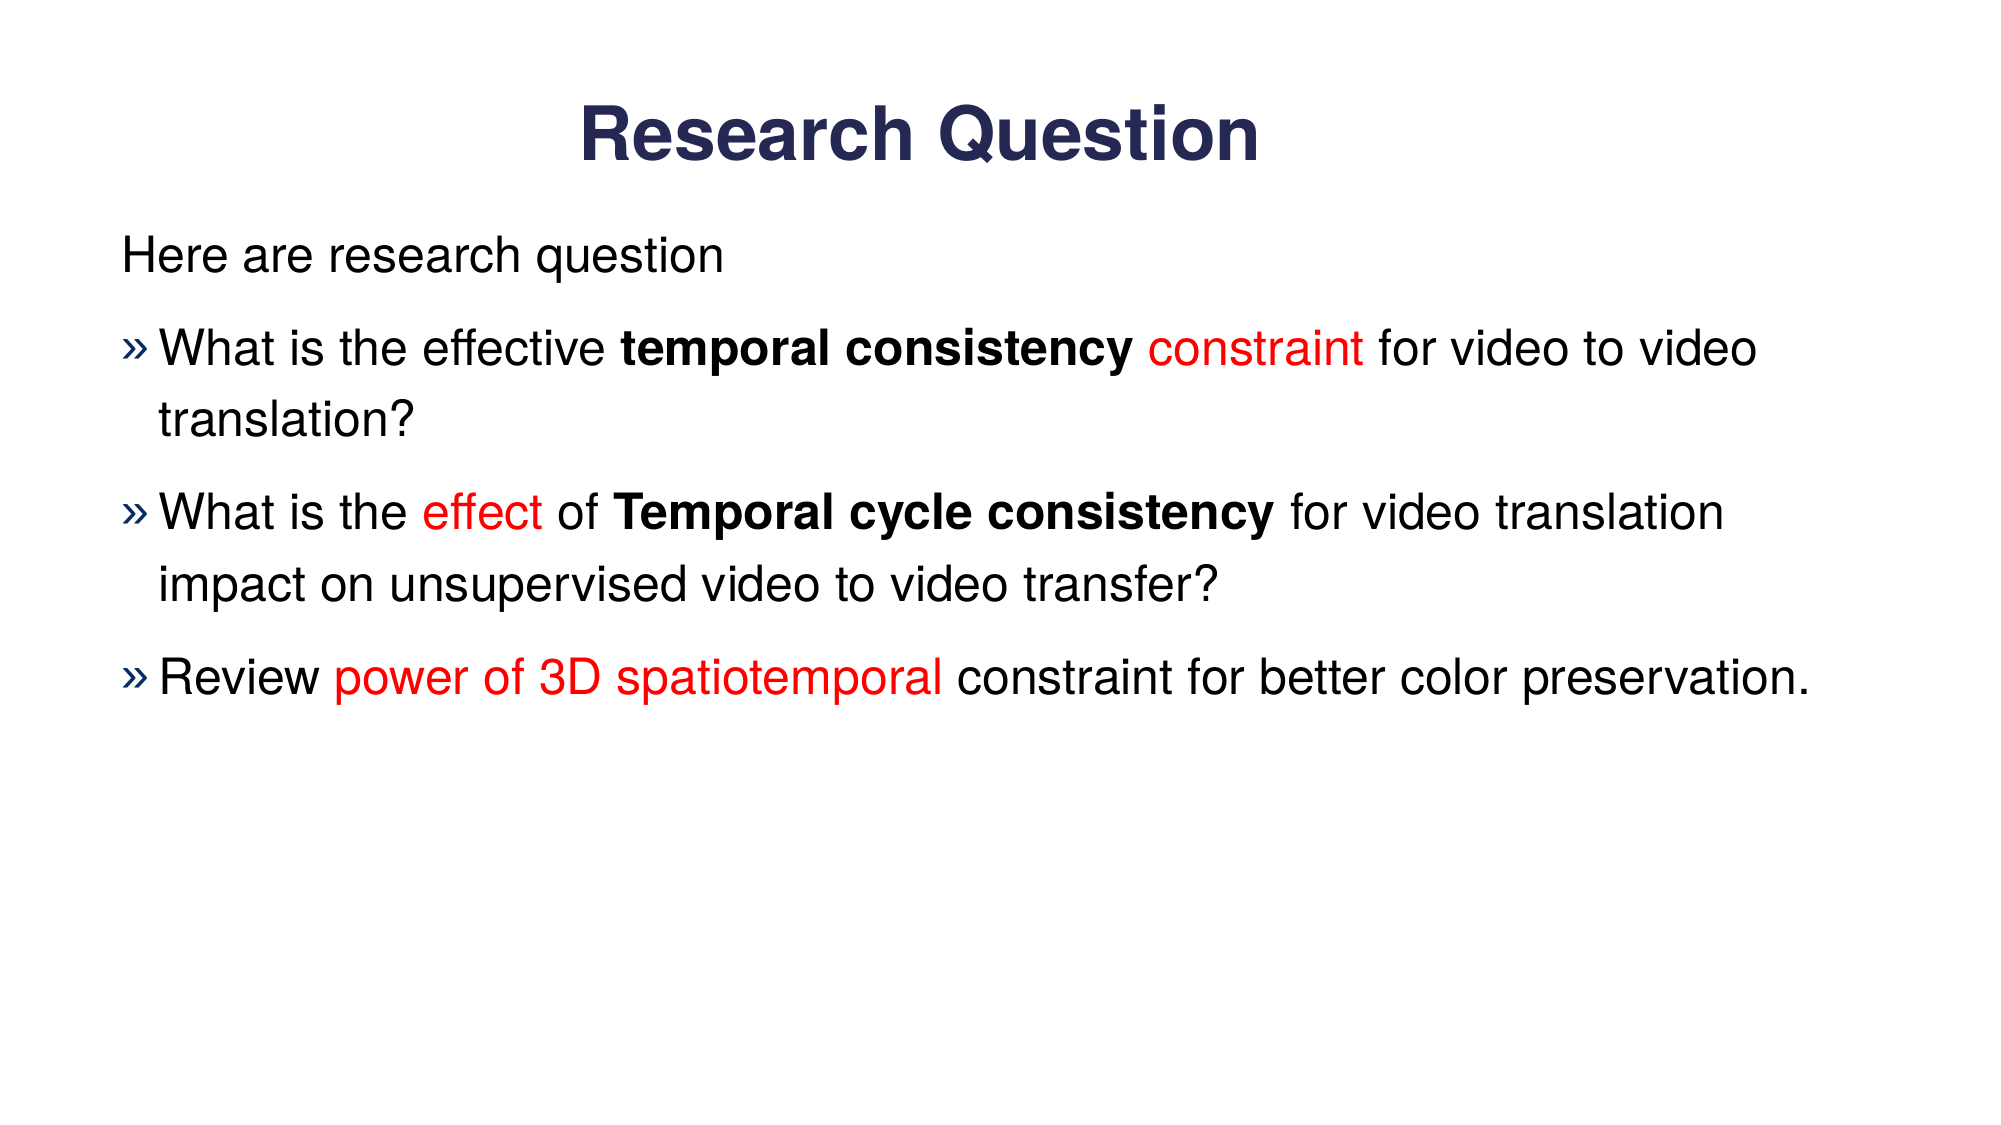

# Research Question
Here are research question
What is the effective temporal consistency constraint for video to video translation?
What is the effect of Temporal cycle consistency for video translation impact on unsupervised video to video transfer?
Review power of 3D spatiotemporal constraint for better color preservation.
8
Temporal cycle consistency: for video to video translation